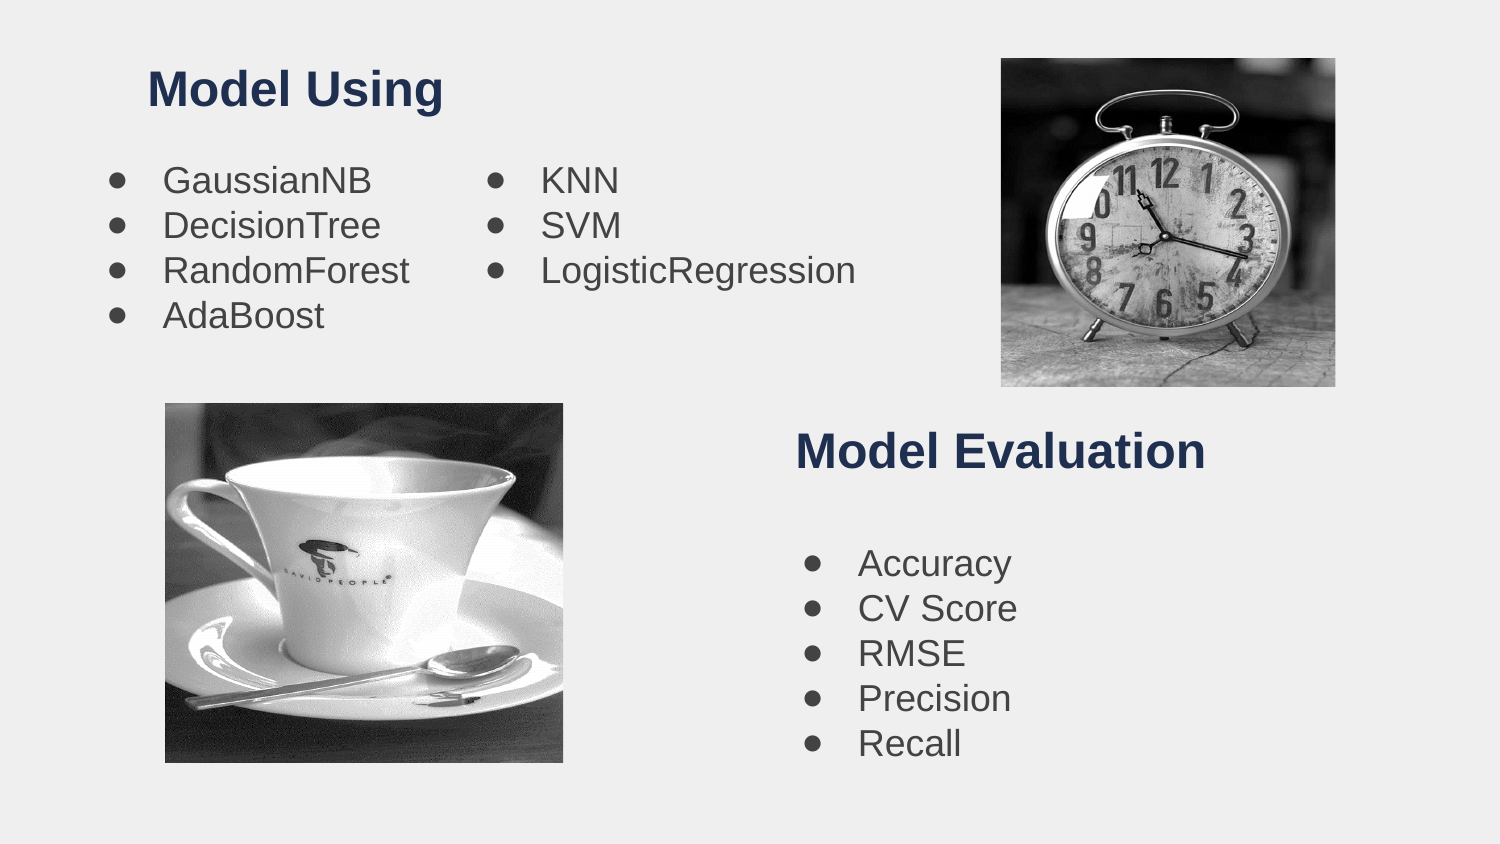

Model Using

GaussianNB
DecisionTree
RandomForest
AdaBoost
KNN
SVM
LogisticRegression

Model Evaluation
Accuracy
CV Score
RMSE
Precision
Recall